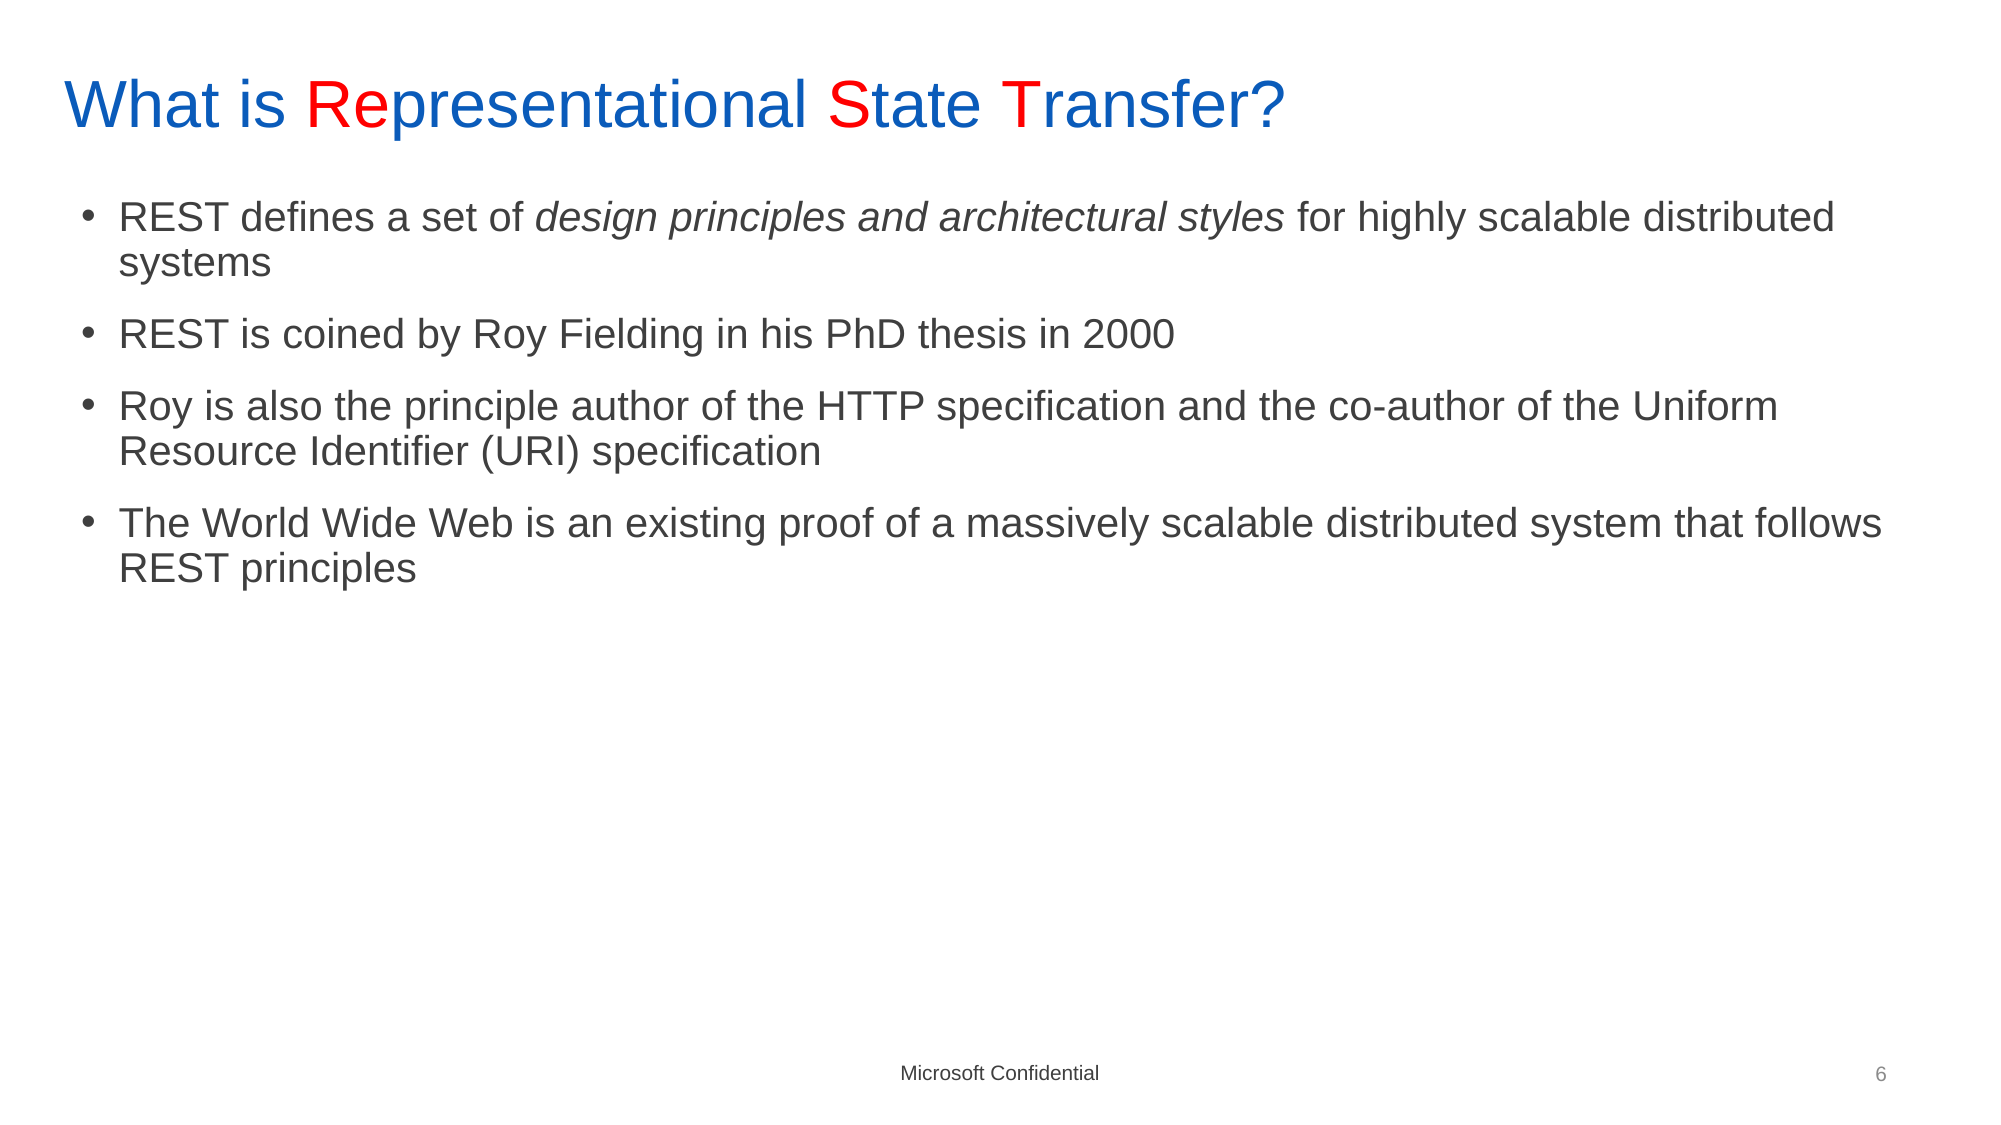

# What is Representational State Transfer?
REST defines a set of design principles and architectural styles for highly scalable distributed systems
REST is coined by Roy Fielding in his PhD thesis in 2000
Roy is also the principle author of the HTTP specification and the co-author of the Uniform Resource Identifier (URI) specification
The World Wide Web is an existing proof of a massively scalable distributed system that follows REST principles

6